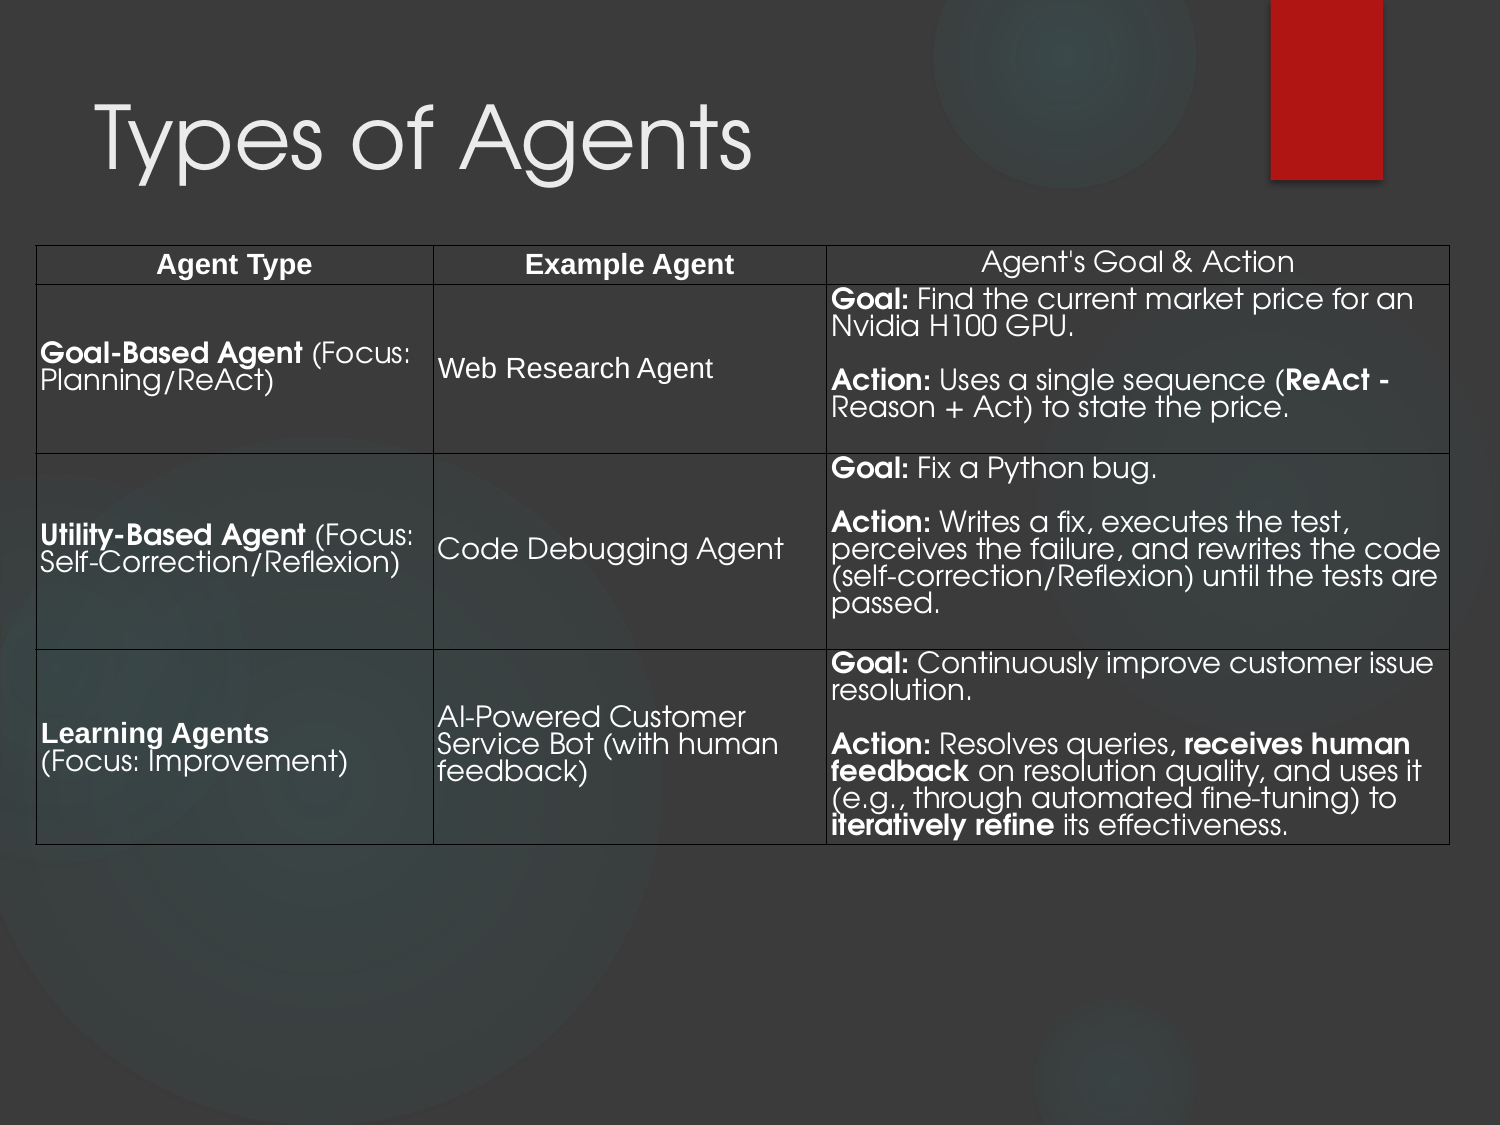

# Types of Agents
| Agent Type | Example Agent | Agent's Goal & Action |
| --- | --- | --- |
| Goal-Based Agent (Focus: Planning/ReAct) | Web Research Agent | Goal: Find the current market price for an Nvidia H100 GPU. Action: Uses a single sequence (ReAct -Reason + Act) to state the price. |
| Utility-Based Agent (Focus: Self-Correction/Reflexion) | Code Debugging Agent | Goal: Fix a Python bug. Action: Writes a fix, executes the test, perceives the failure, and rewrites the code (self-correction/Reflexion) until the tests are passed. |
| Learning Agents (Focus: Improvement) | AI-Powered Customer Service Bot (with human feedback) | Goal: Continuously improve customer issue resolution. Action: Resolves queries, receives human feedback on resolution quality, and uses it (e.g., through automated fine-tuning) to iteratively refine its effectiveness. |